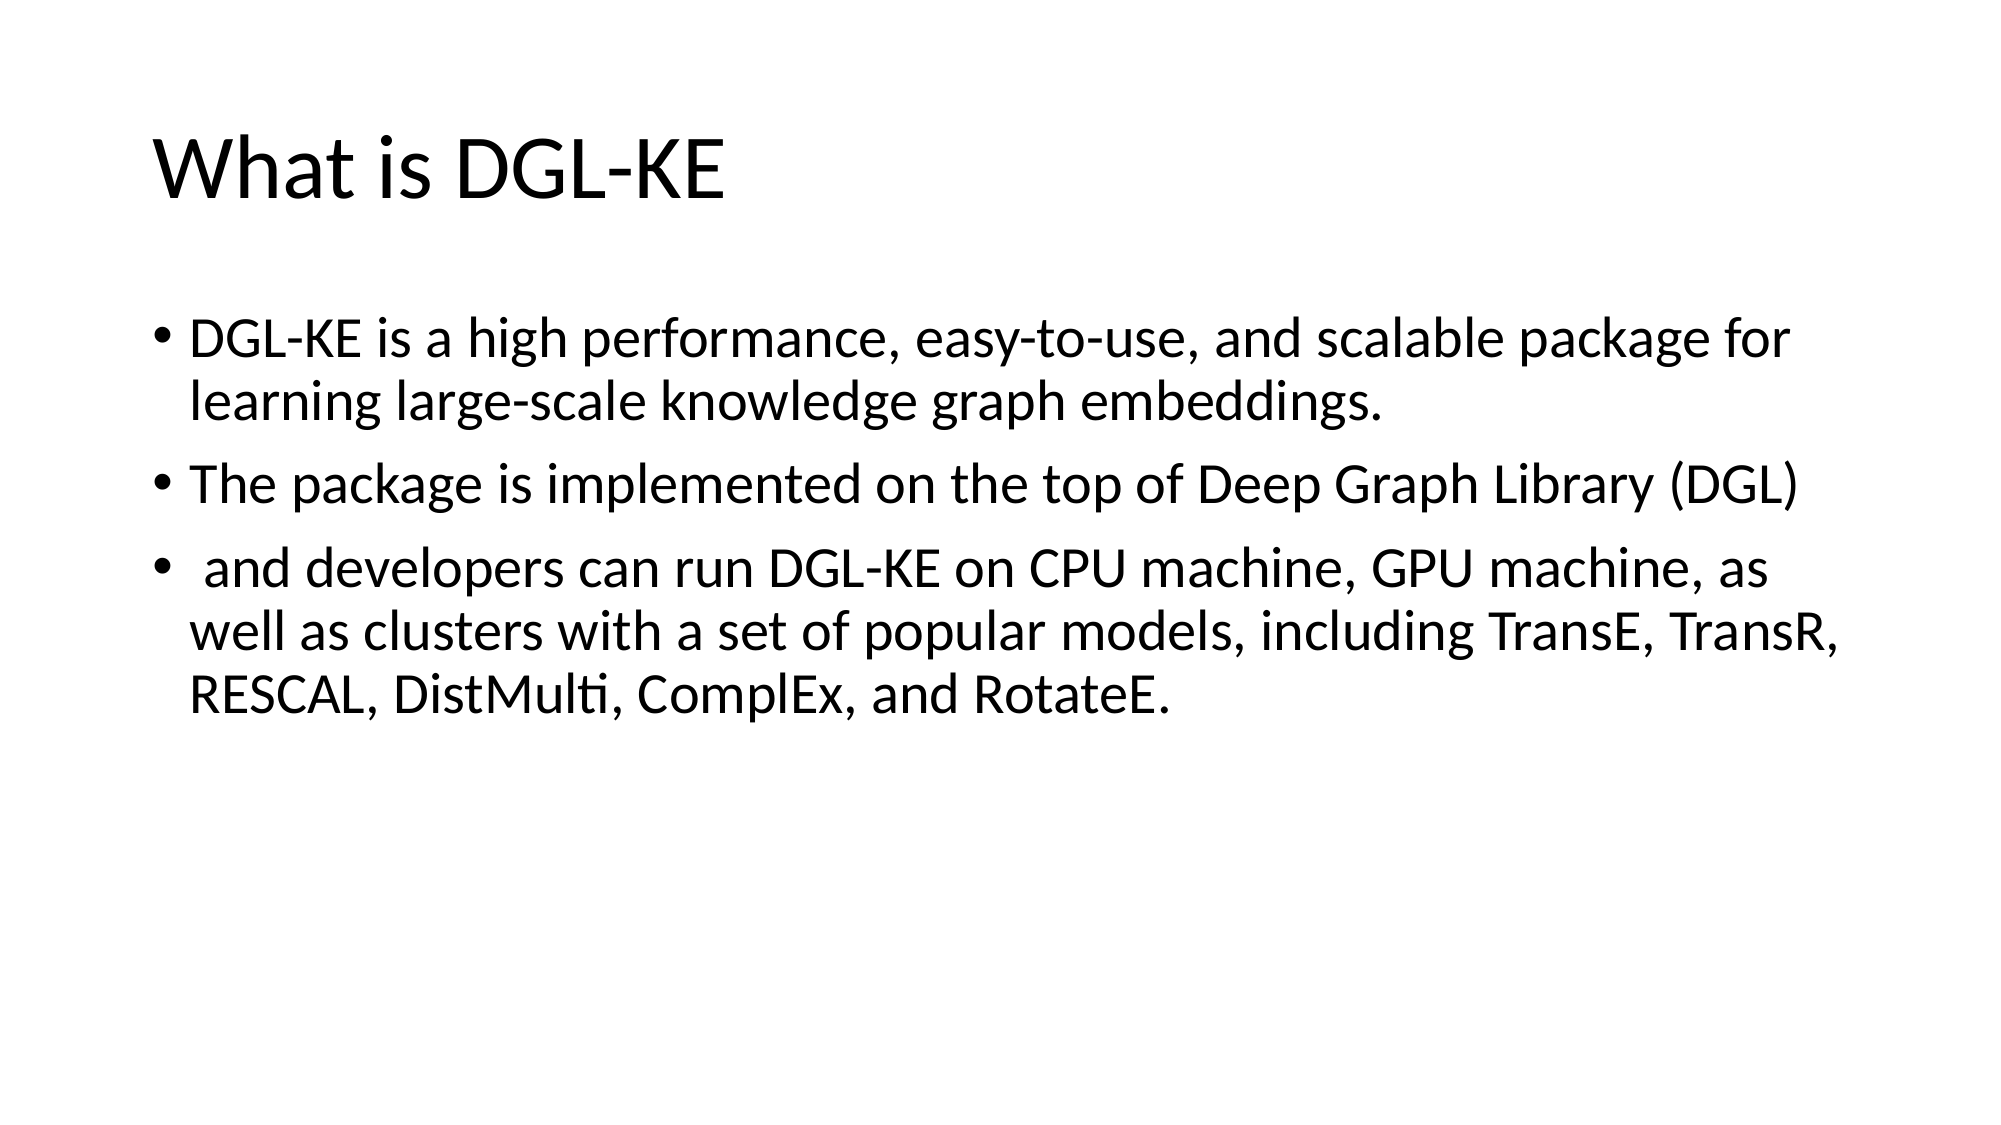

# What is DGL-KE
DGL-KE is a high performance, easy-to-use, and scalable package for learning large-scale knowledge graph embeddings.
The package is implemented on the top of Deep Graph Library (DGL)
 and developers can run DGL-KE on CPU machine, GPU machine, as well as clusters with a set of popular models, including TransE, TransR, RESCAL, DistMulti, ComplEx, and RotateE.